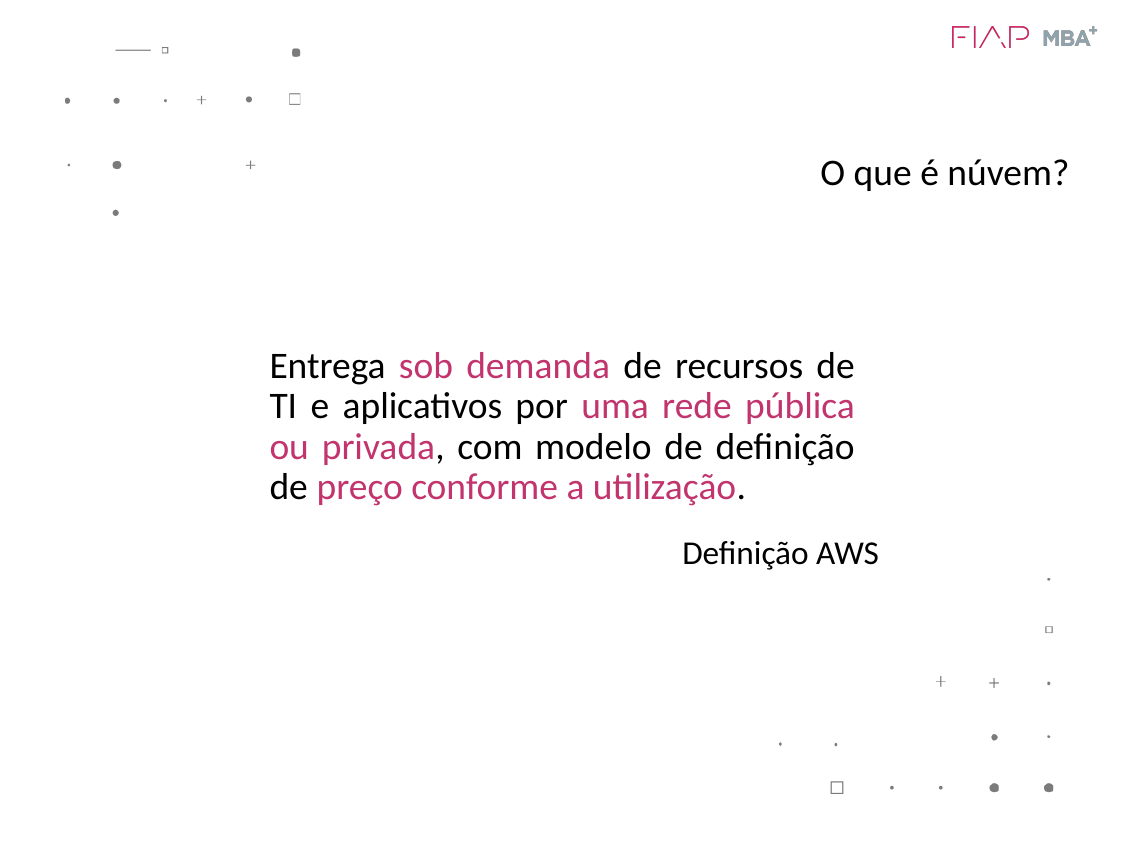

# O que é núvem?
Entrega sob demanda de recursos de TI e aplicativos por uma rede pública ou privada, com modelo de definição de preço conforme a utilização.
Definição AWS